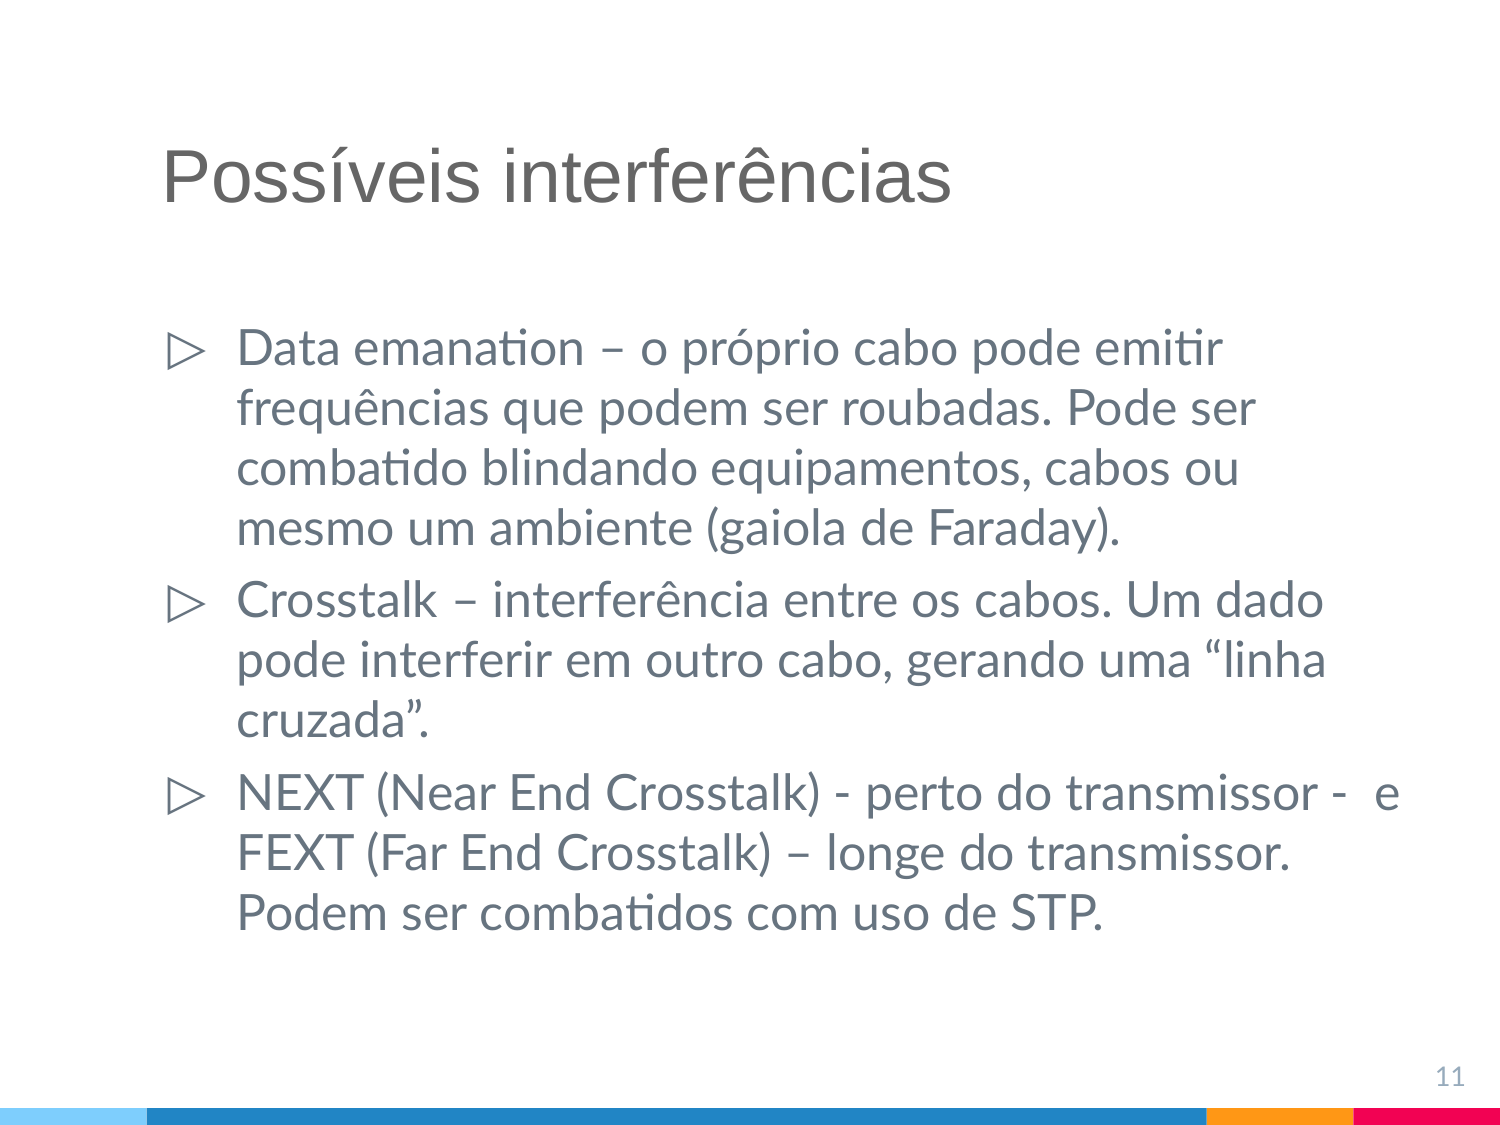

Possíveis interferências
Data emanation – o próprio cabo pode emitir frequências que podem ser roubadas. Pode ser combatido blindando equipamentos, cabos ou mesmo um ambiente (gaiola de Faraday).
Crosstalk – interferência entre os cabos. Um dado pode interferir em outro cabo, gerando uma “linha cruzada”.
NEXT (Near End Crosstalk) - perto do transmissor -  e FEXT (Far End Crosstalk) – longe do transmissor. Podem ser combatidos com uso de STP.
11